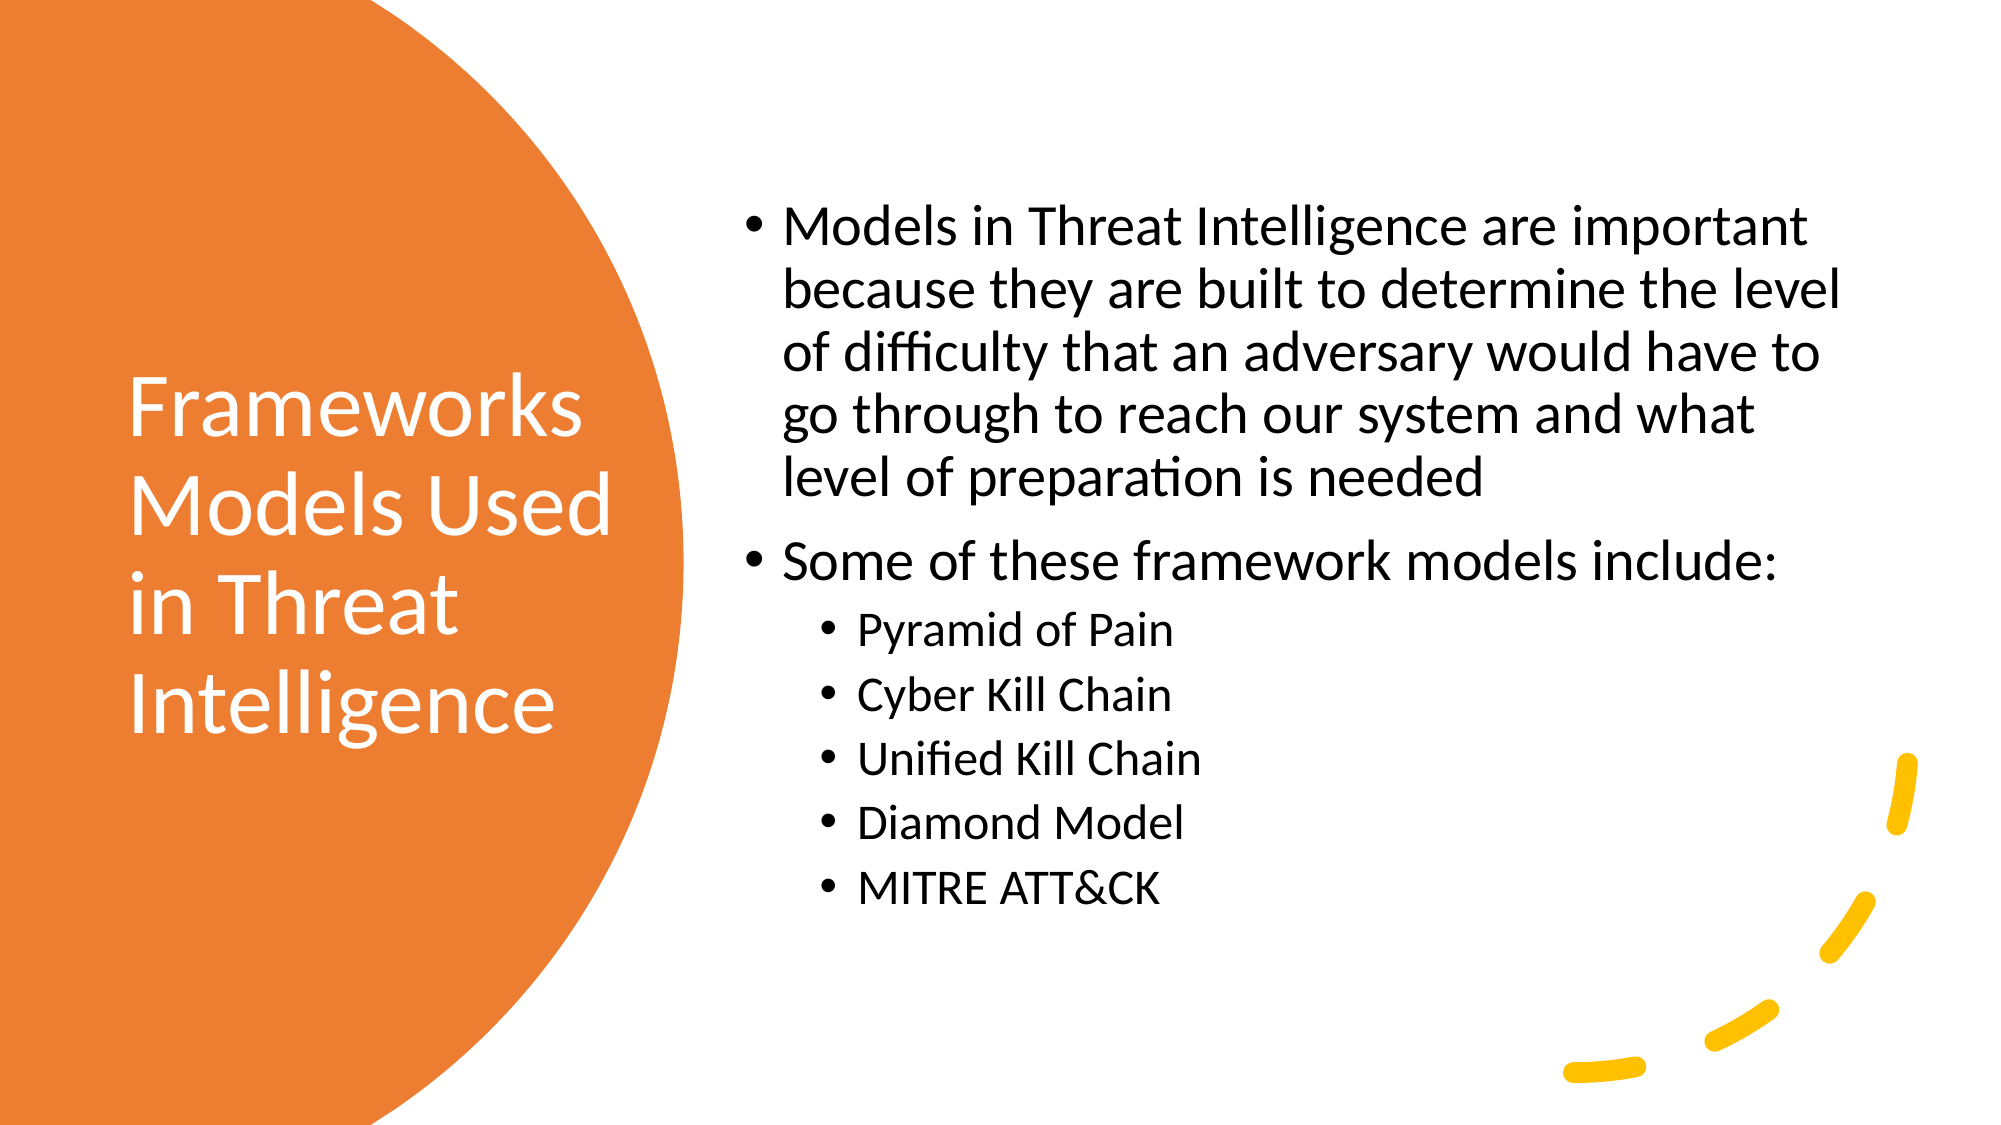

Models in Threat Intelligence are important because they are built to determine the level of difficulty that an adversary would have to go through to reach our system and what level of preparation is needed
Some of these framework models include:
Pyramid of Pain
Cyber Kill Chain
Unified Kill Chain
Diamond Model
MITRE ATT&CK
# Frameworks Models Used in Threat Intelligence